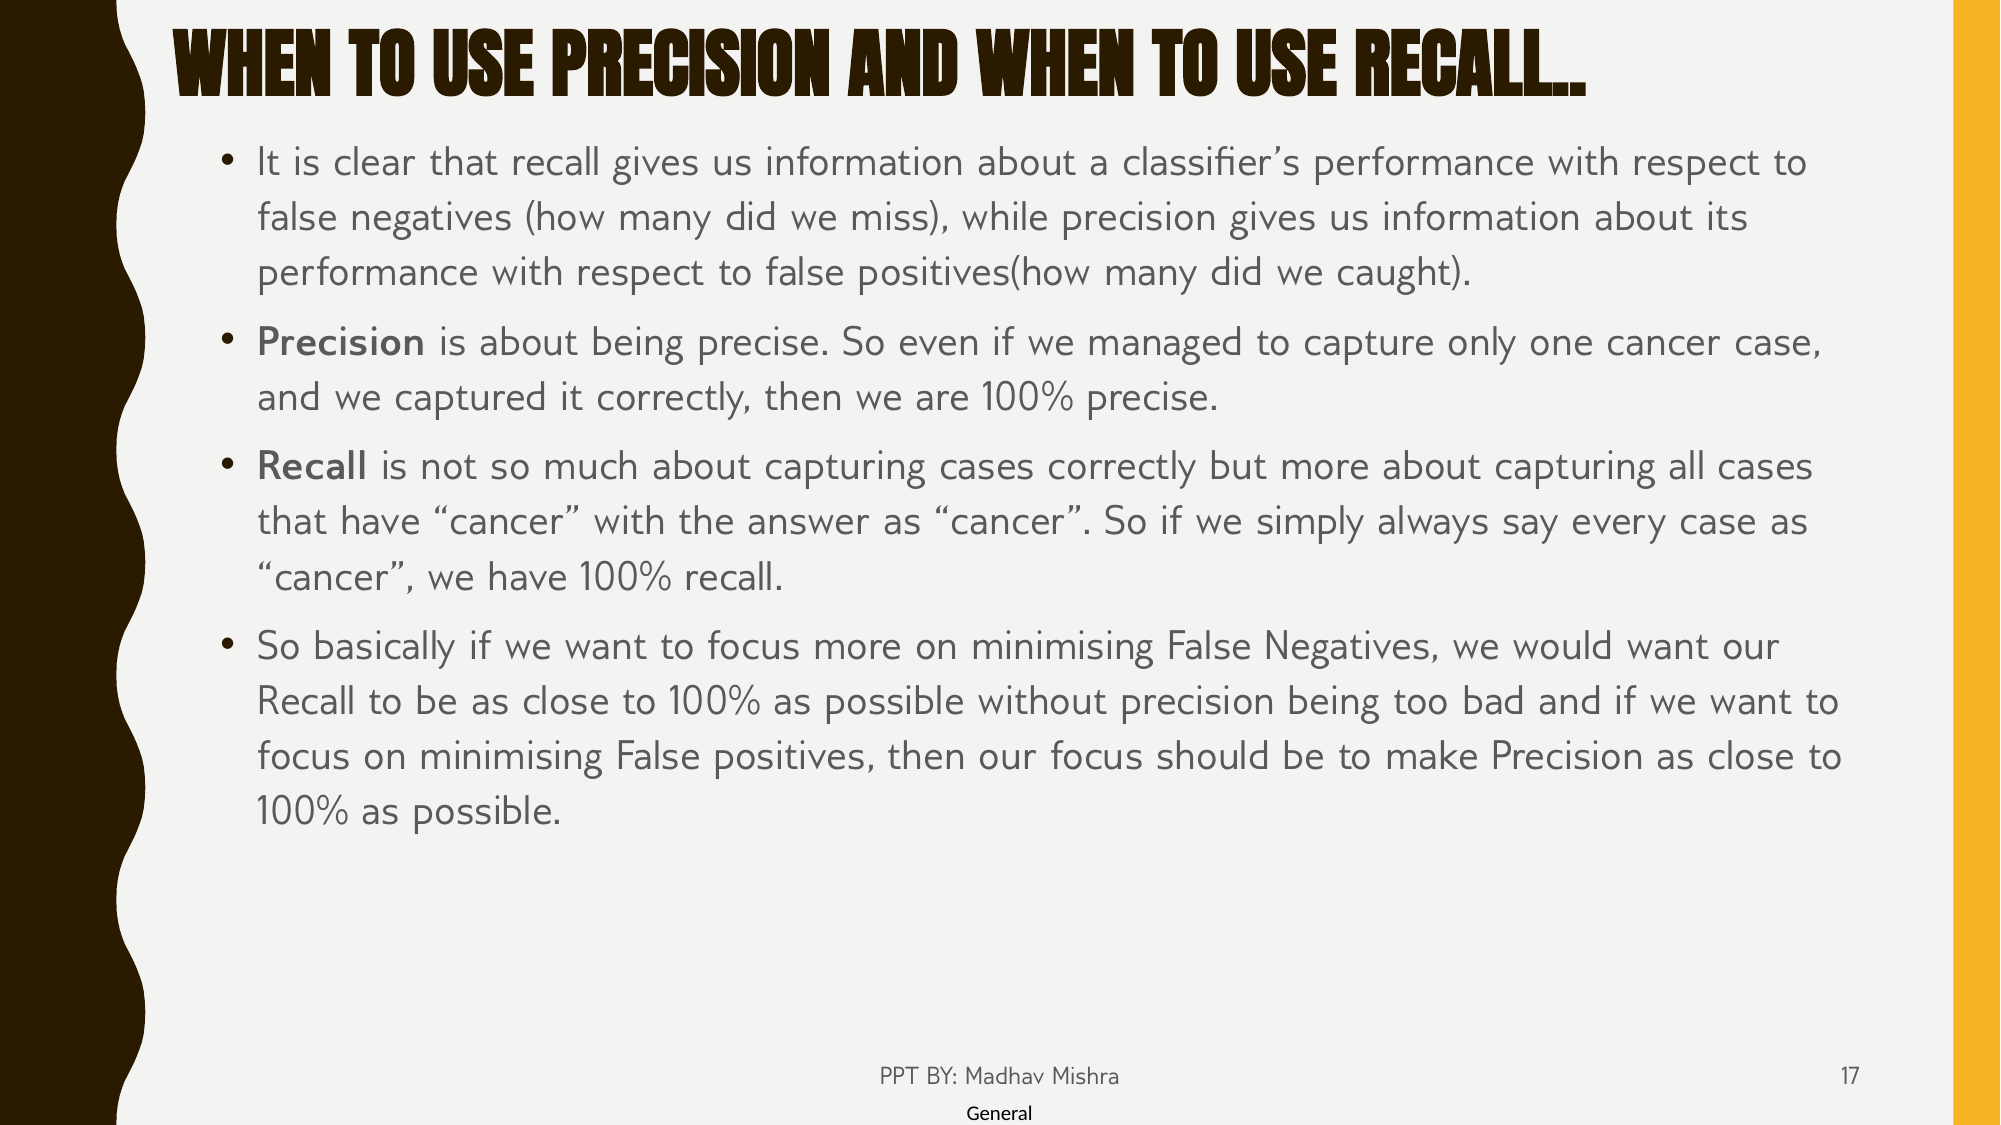

# WHEN TO USE PRECISION AND WHEN TO USE RECALL..
It is clear that recall gives us information about a classifier’s performance with respect to false negatives (how many did we miss), while precision gives us information about its performance with respect to false positives(how many did we caught).
Precision is about being precise. So even if we managed to capture only one cancer case, and we captured it correctly, then we are 100% precise.
Recall is not so much about capturing cases correctly but more about capturing all cases that have “cancer” with the answer as “cancer”. So if we simply always say every case as “cancer”, we have 100% recall.
So basically if we want to focus more on minimising False Negatives, we would want our Recall to be as close to 100% as possible without precision being too bad and if we want to focus on minimising False positives, then our focus should be to make Precision as close to 100% as possible.

PPT BY: Madhav Mishra
17